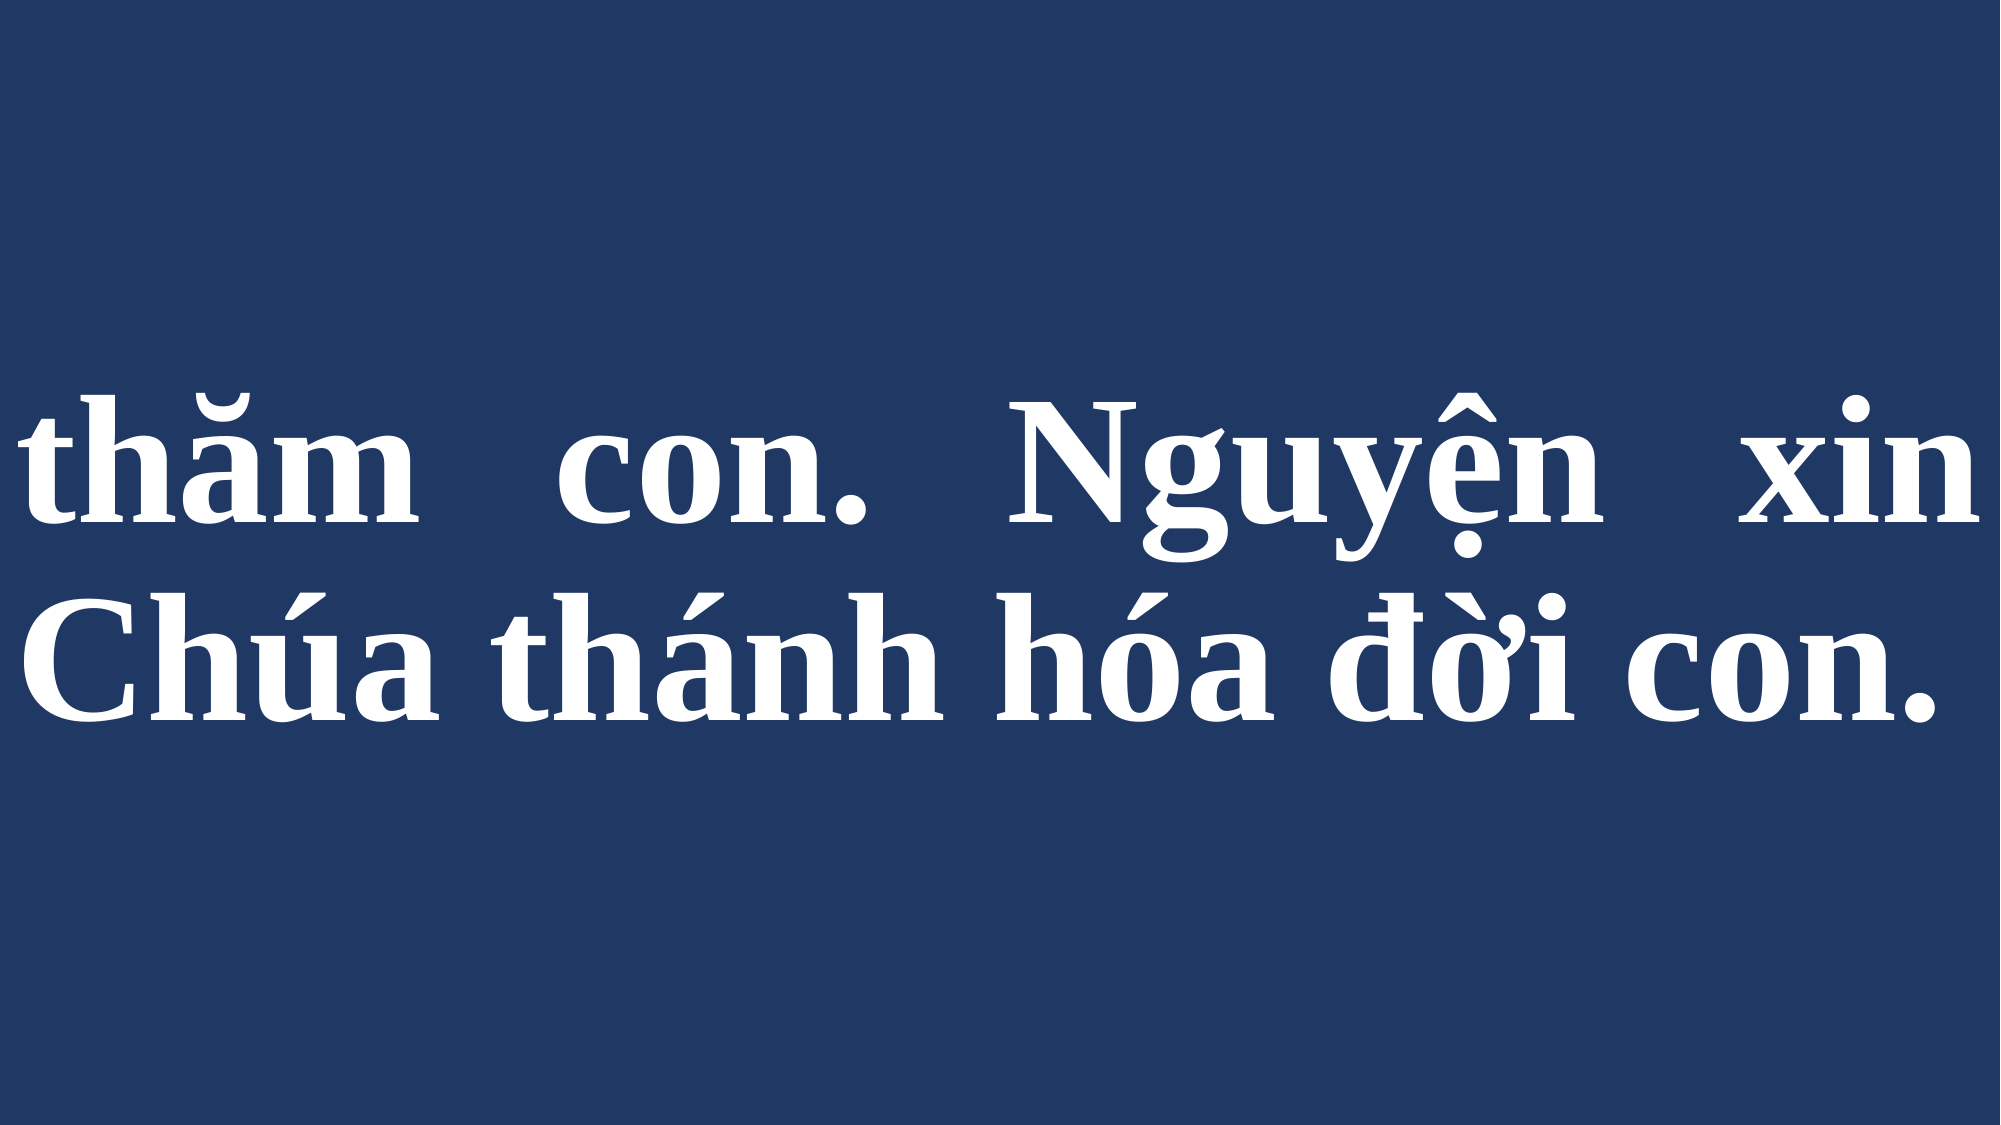

# thăm con. Nguyện xin Chúa thánh hóa đời con.